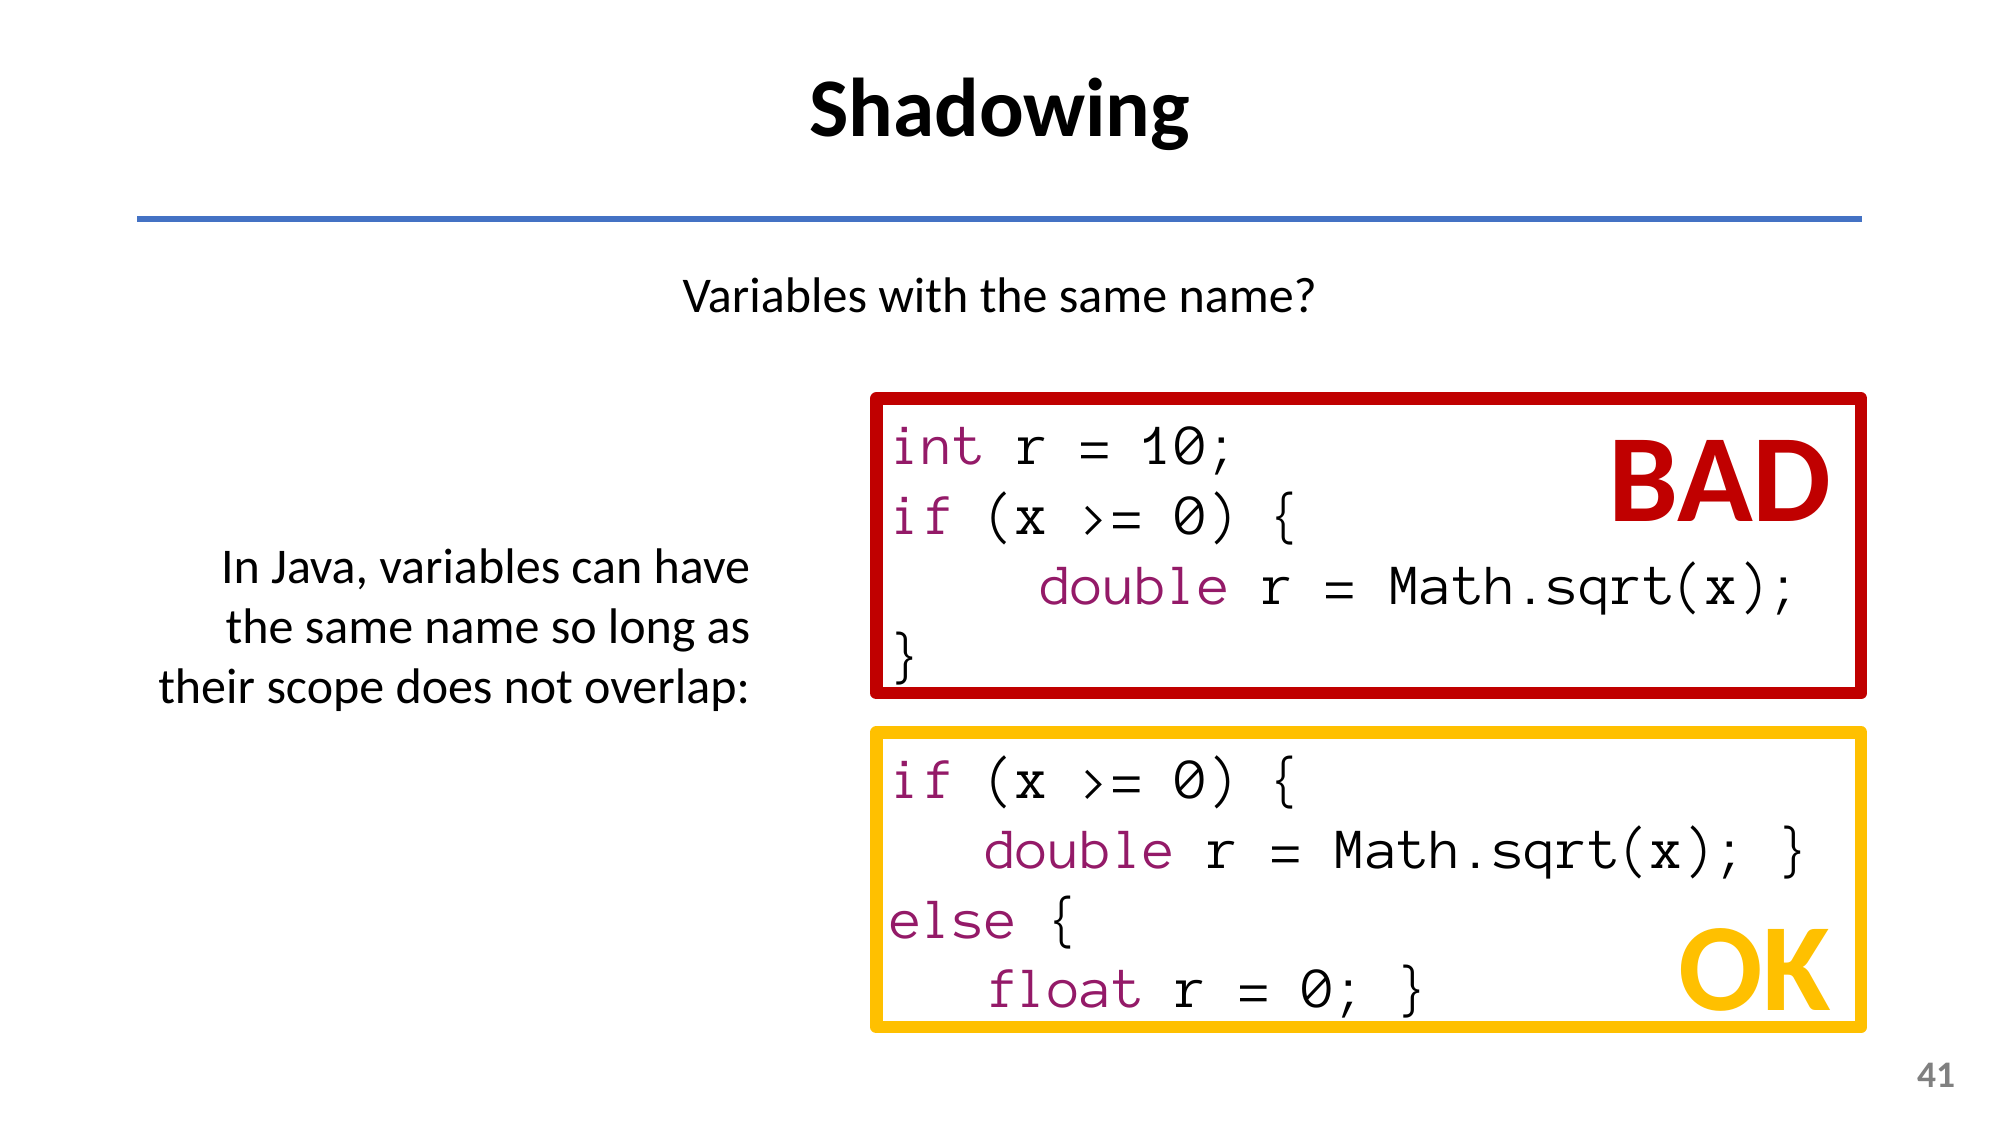

Shadowing
Variables with the same name?
BAD
int r = 10;
if (x >= 0) {
	double r = Math.sqrt(x);
}
In Java, variables can have the same name so long as their scope does not overlap:
if (x >= 0) {
   double r = Math.sqrt(x); }
else {
   float r = 0; }
OK
41